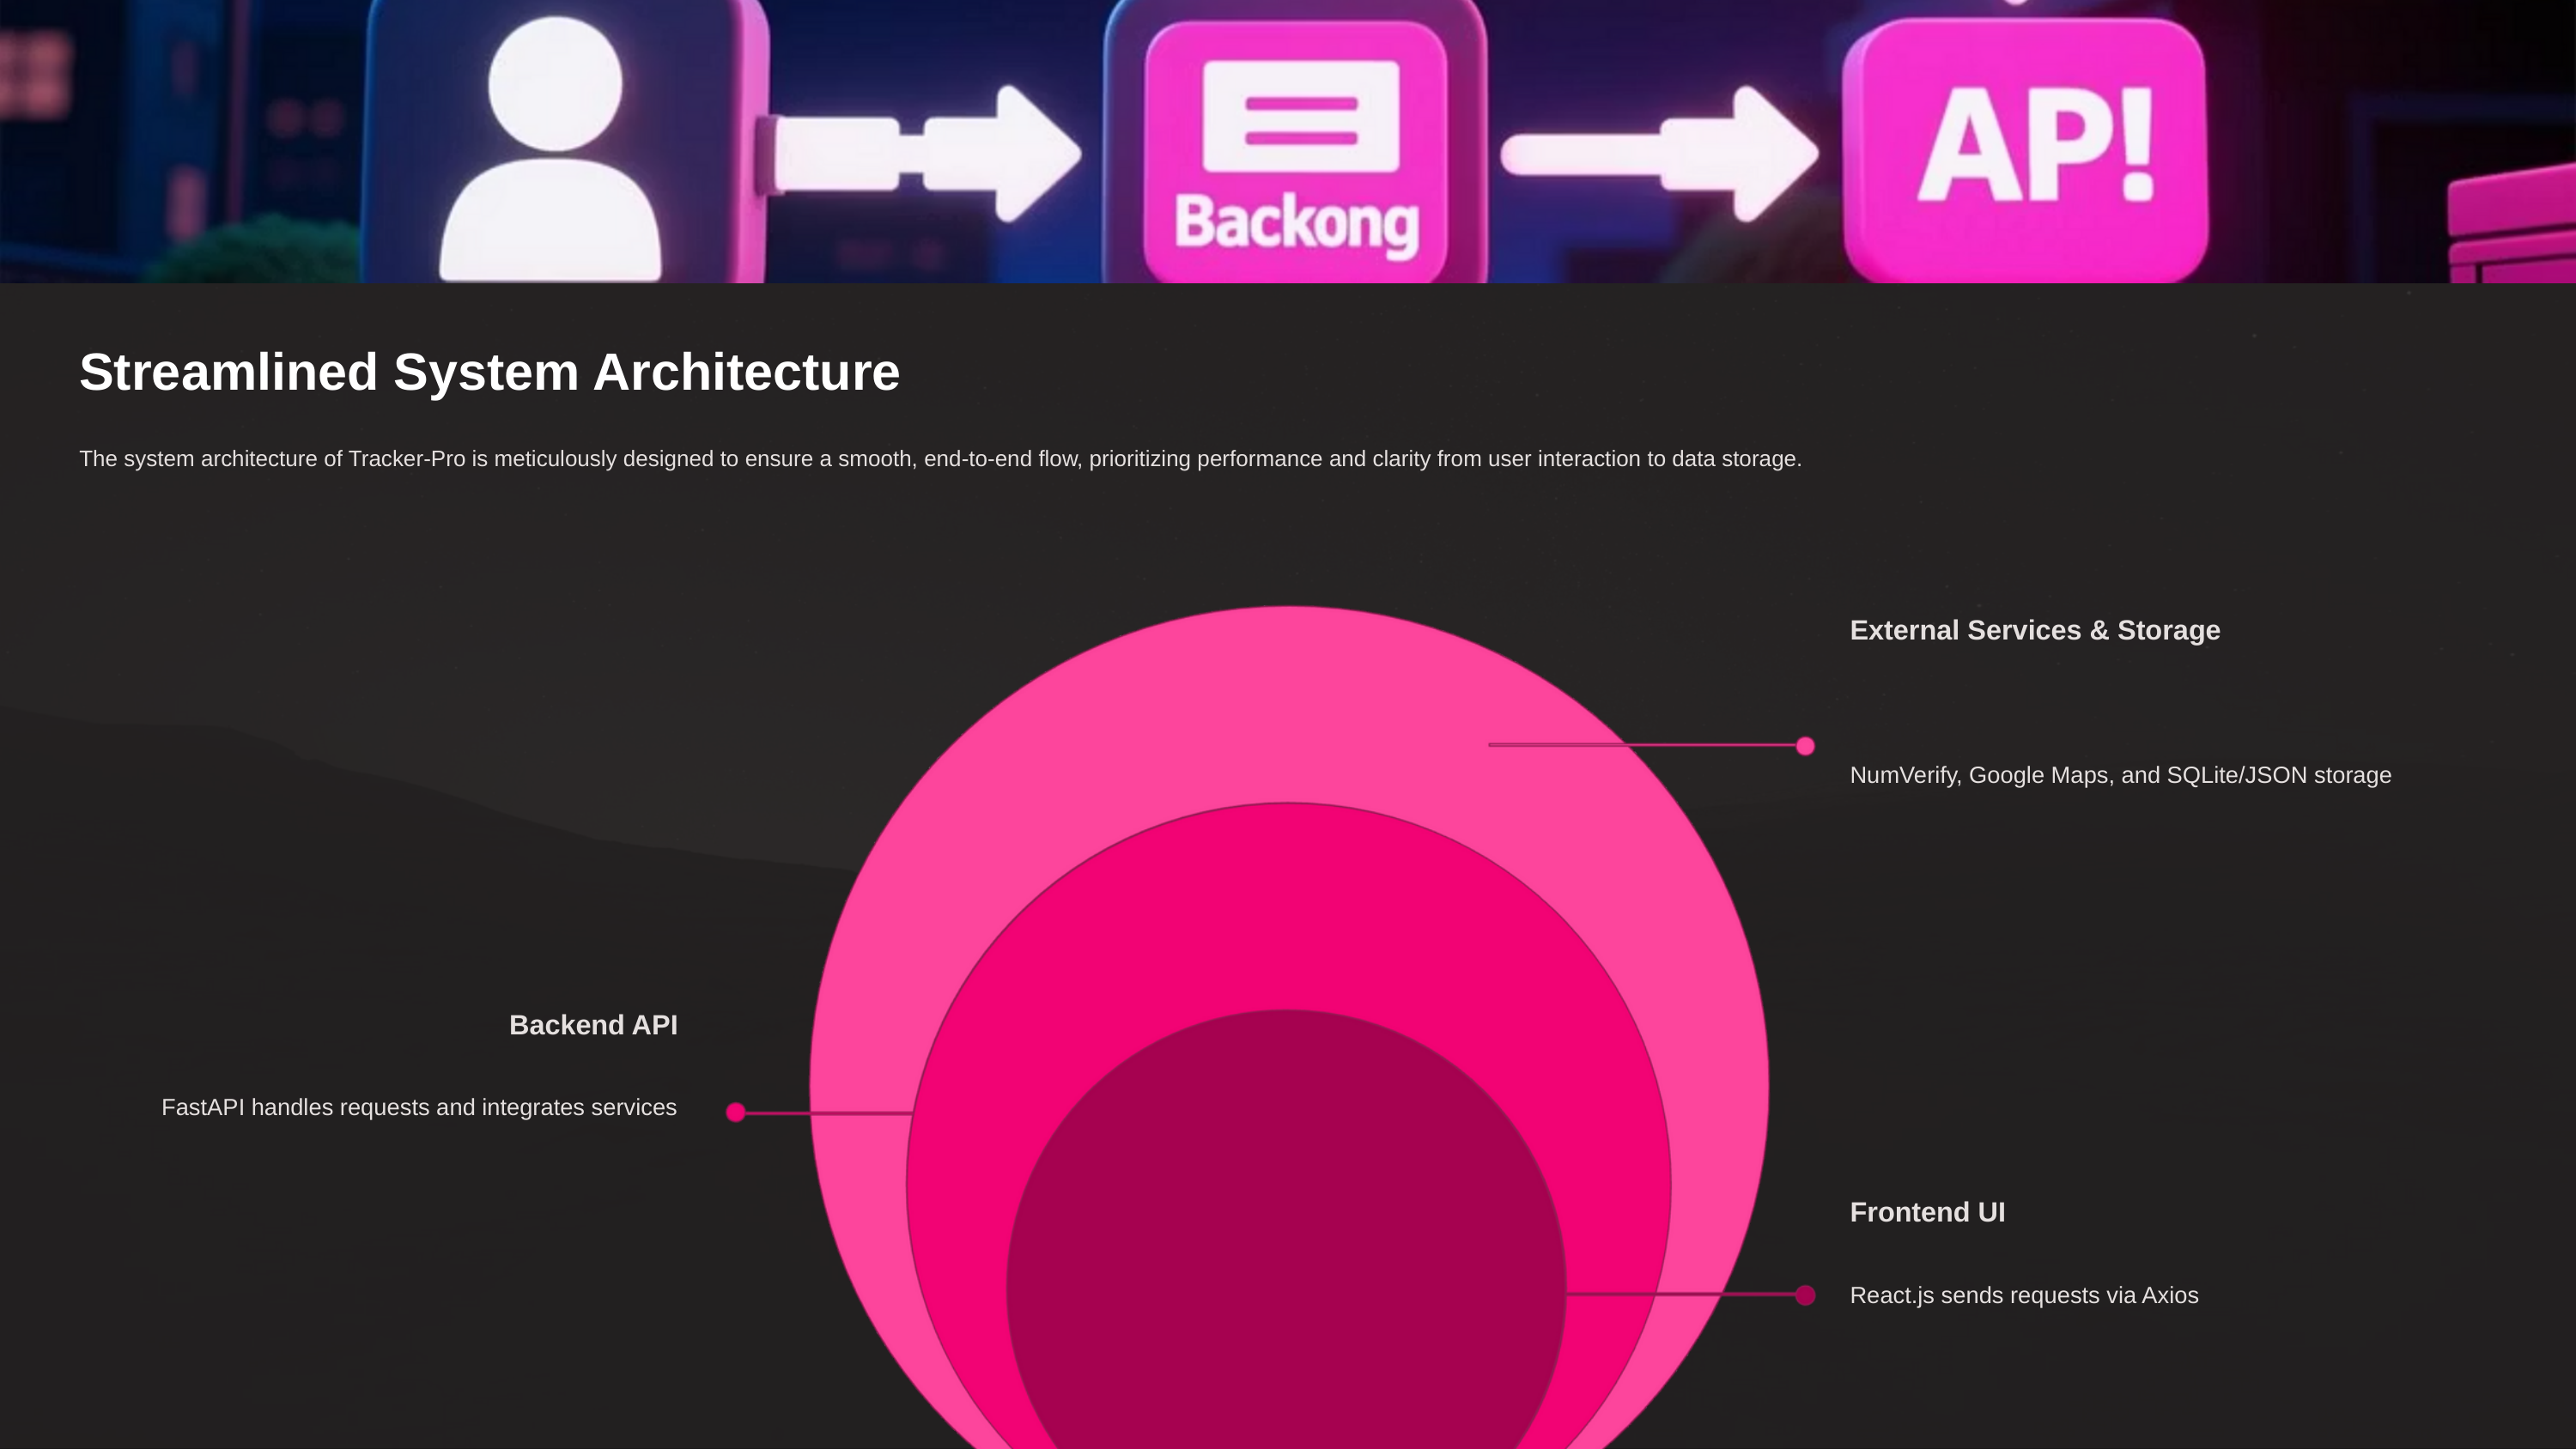

Streamlined System Architecture
The system architecture of Tracker-Pro is meticulously designed to ensure a smooth, end-to-end flow, prioritizing performance and clarity from user interaction to data storage.

External Services & Storage
NumVerify, Google Maps, and SQLite/JSON storage
Backend API
FastAPI handles requests and integrates services
Frontend UI
React.js sends requests via Axios
This robust structure allows for efficient communication between all components, providing a seamless and responsive user experience.